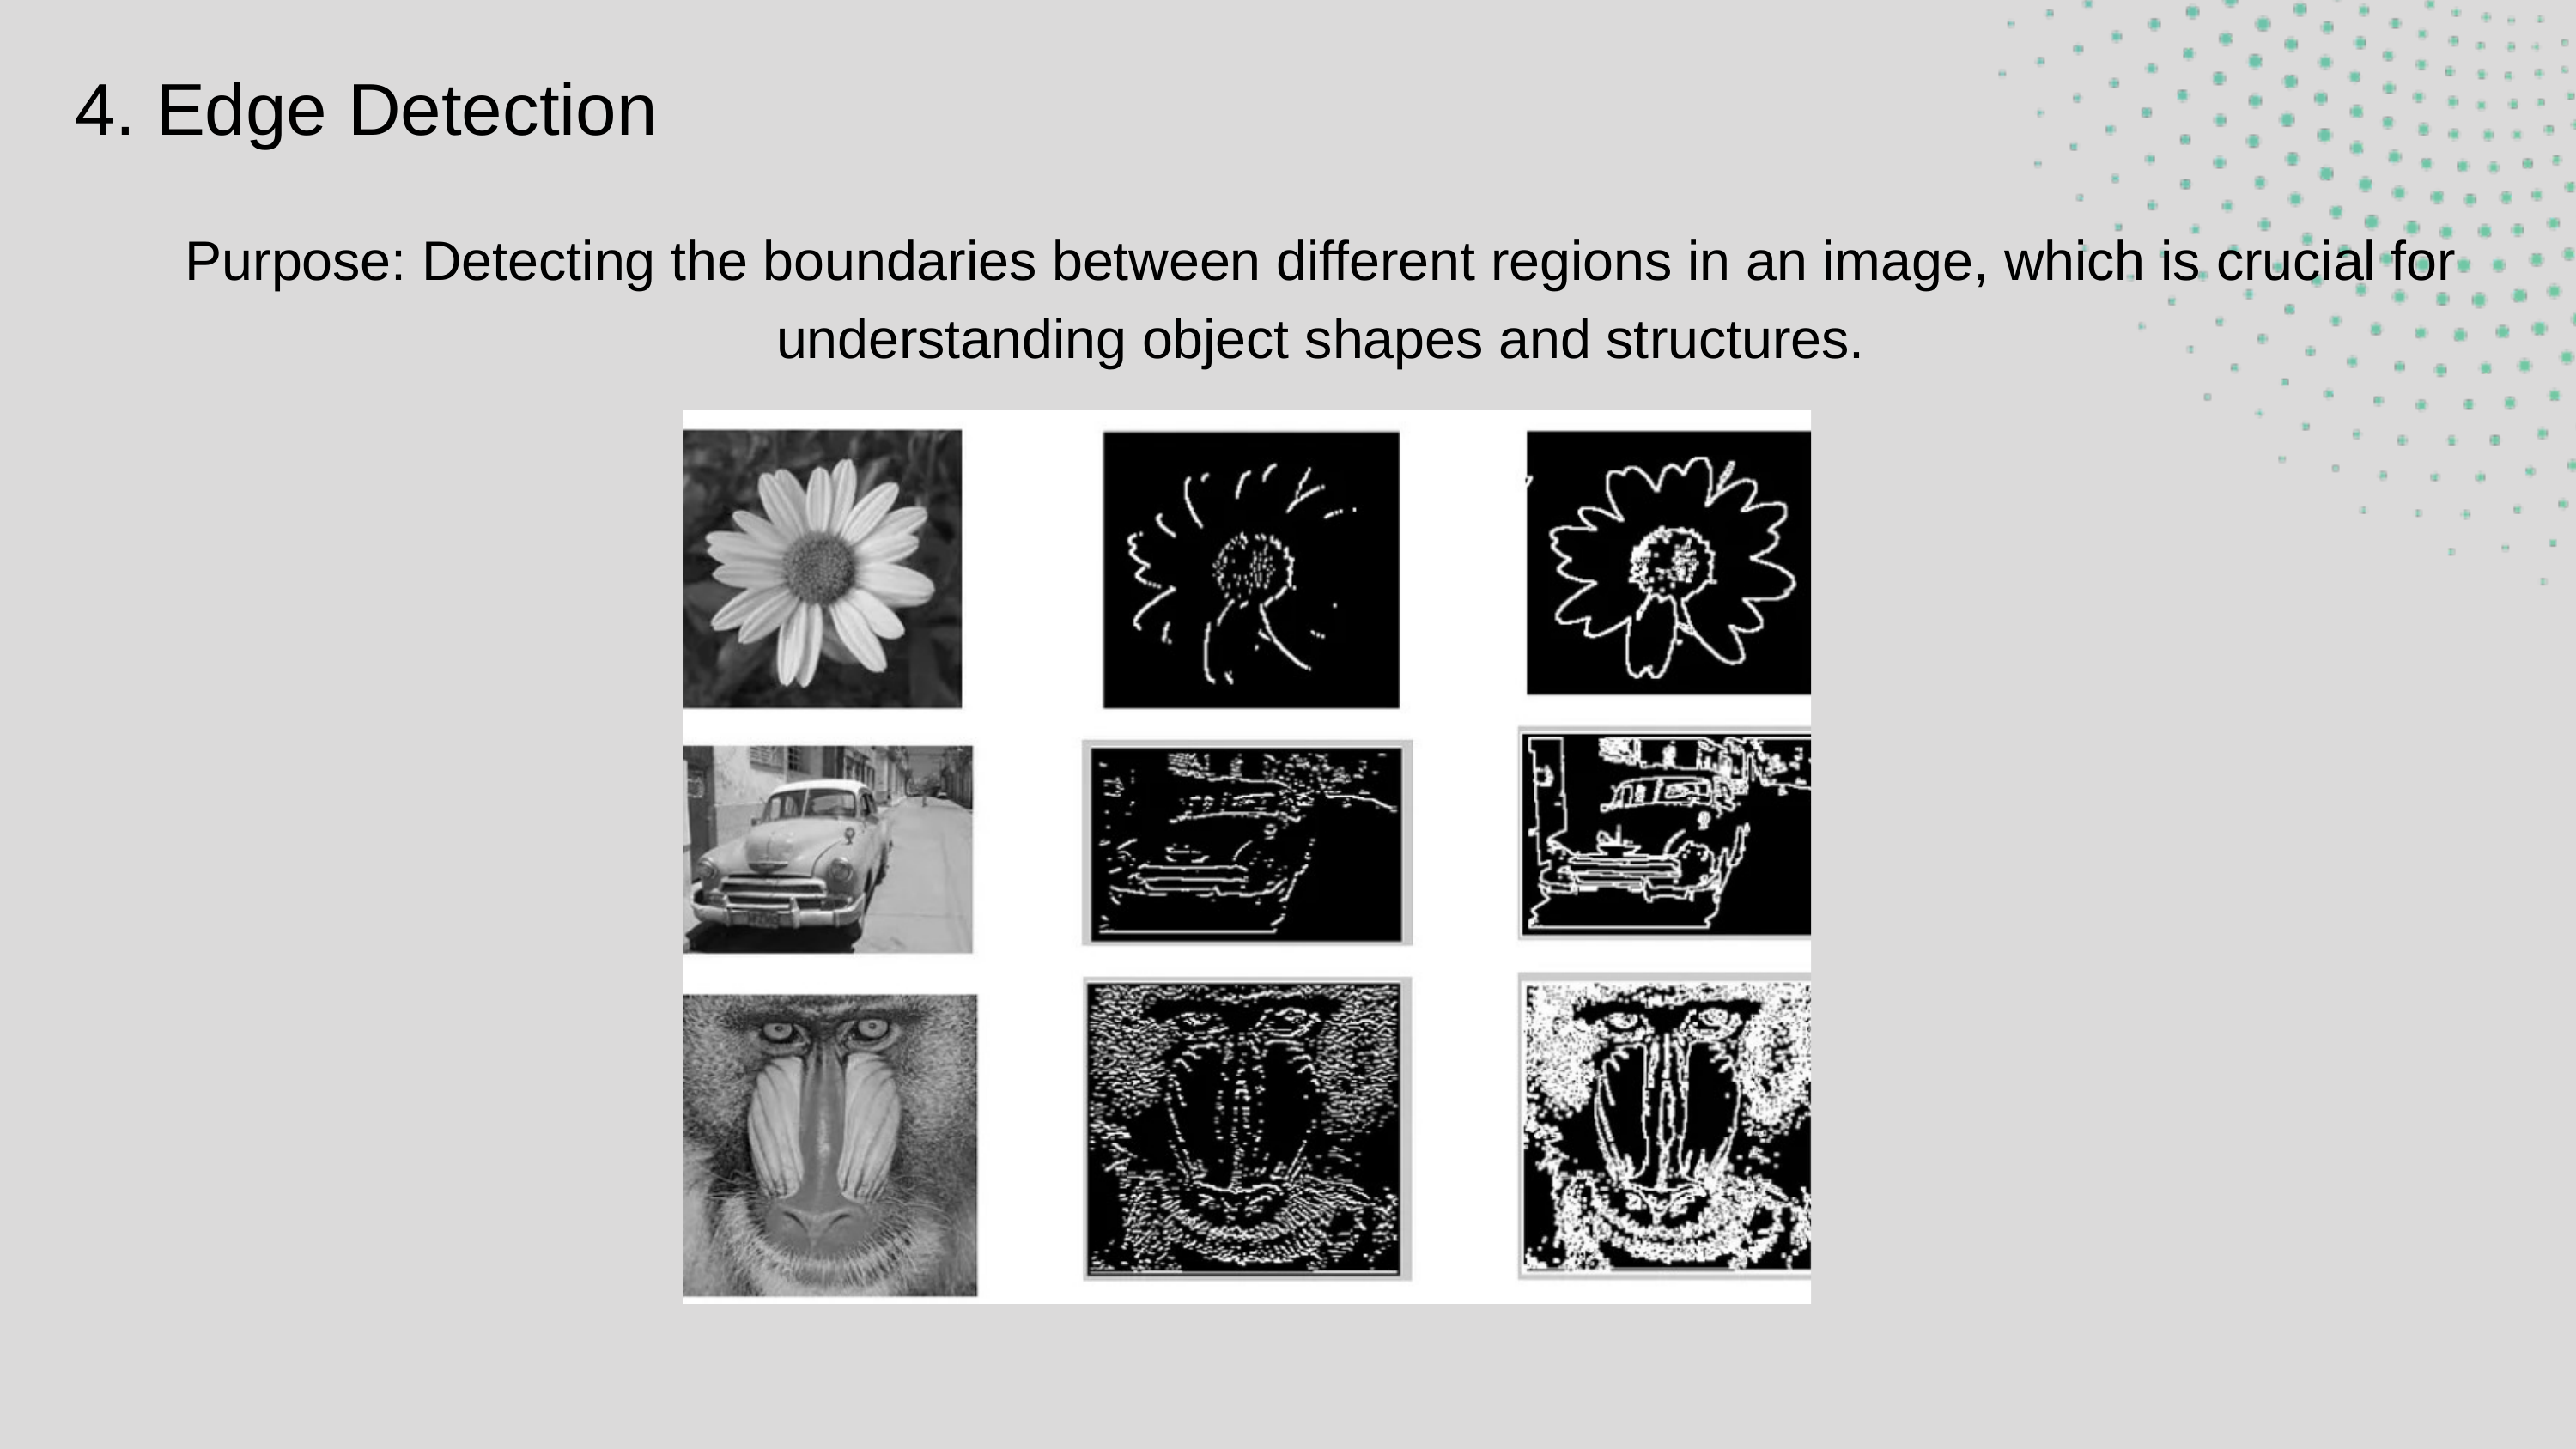

4. Edge Detection
Purpose: Detecting the boundaries between different regions in an image, which is crucial for understanding object shapes and structures.